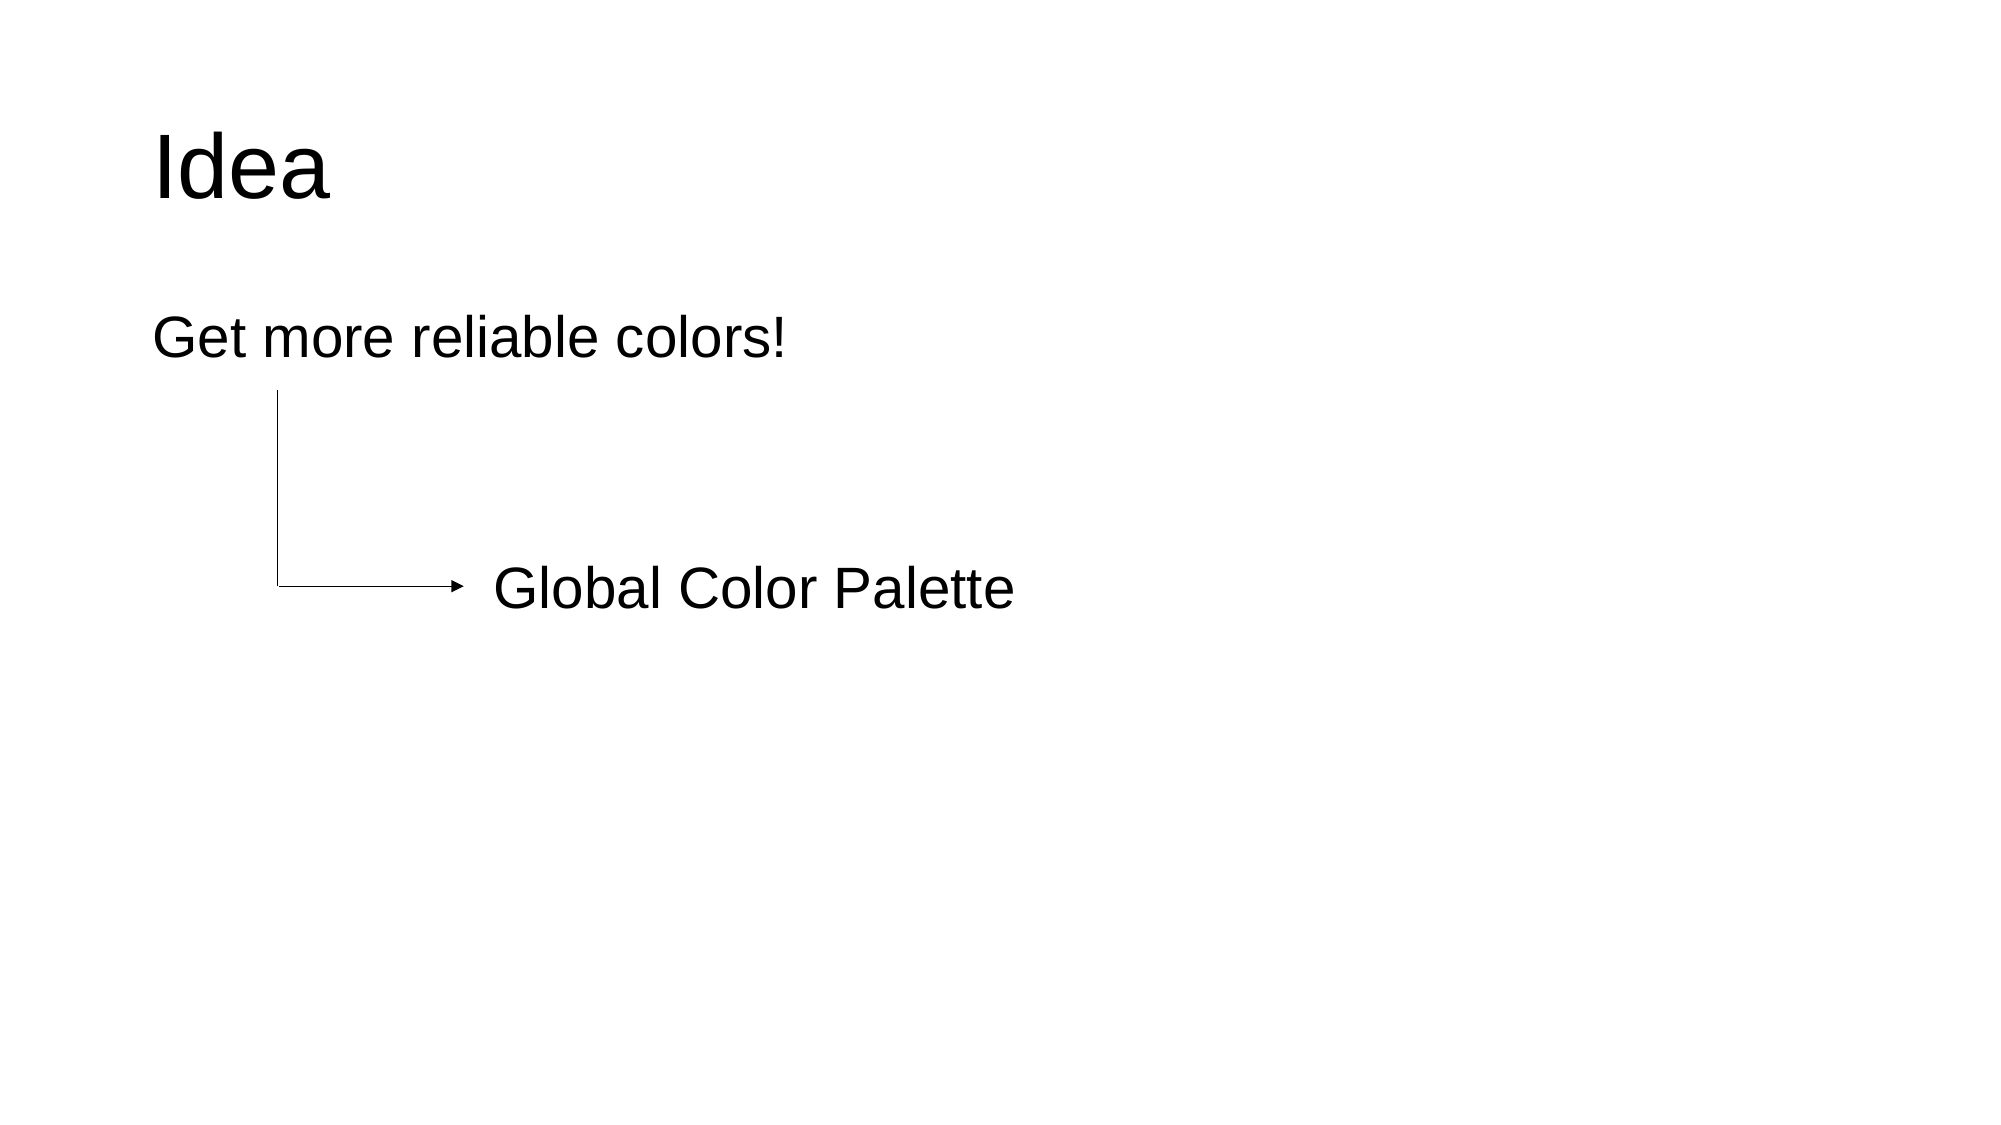

# Idea
Get more reliable colors!

                     Global Color Palette